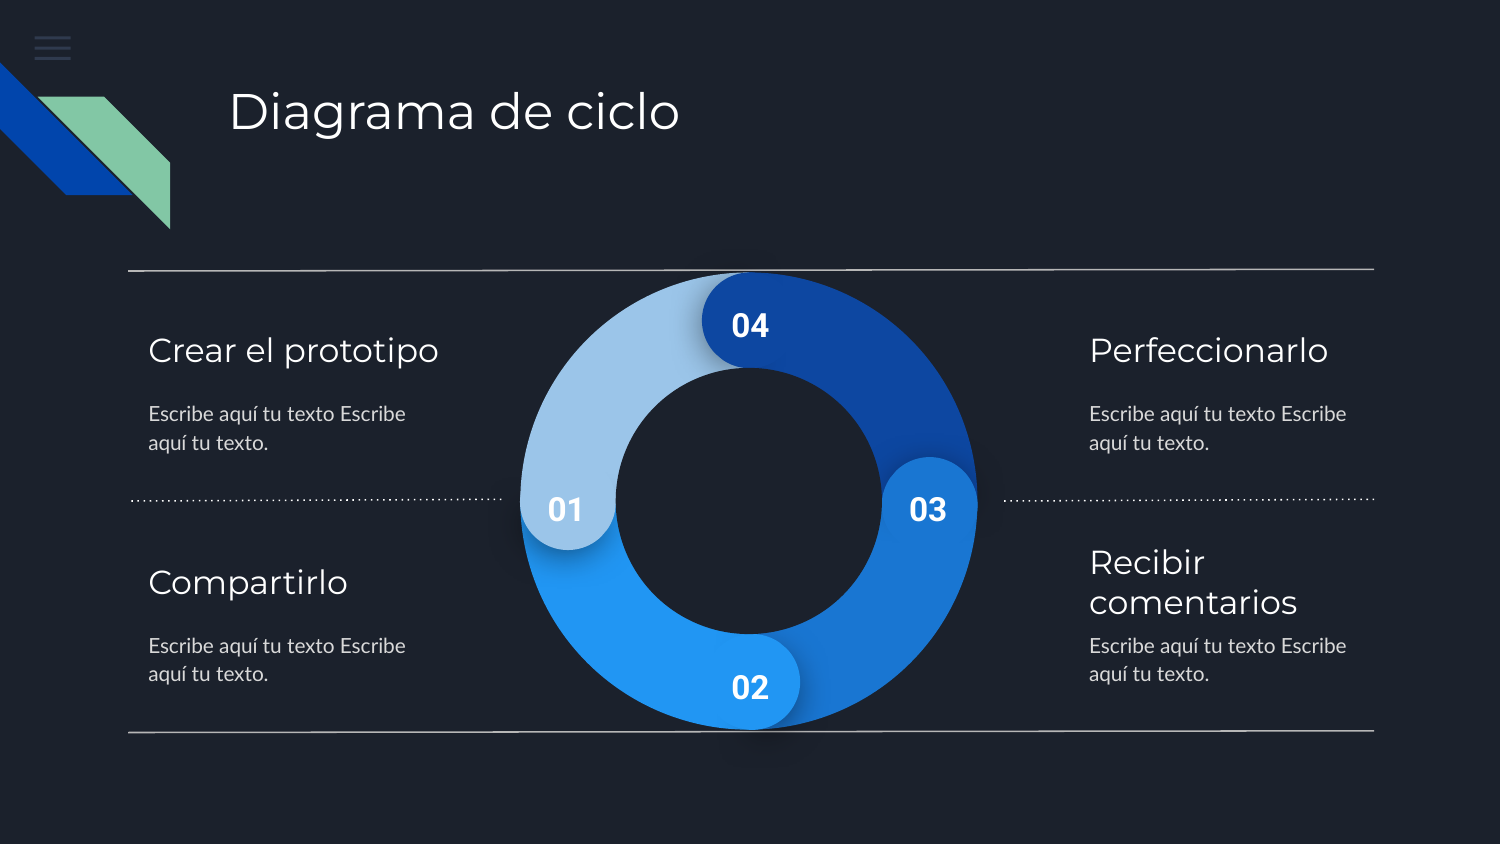

# Diagrama de ciclo

04
Crear el prototipo
Perfeccionarlo

Escribe aquí tu texto Escribe aquí tu texto.
Escribe aquí tu texto Escribe aquí tu texto.
Escribe aquí tu texto Escribe aquí tu texto.
Escribe aquí tu texto Escribe aquí tu texto.

01
03
Compartirlo
Recibir comentarios

02